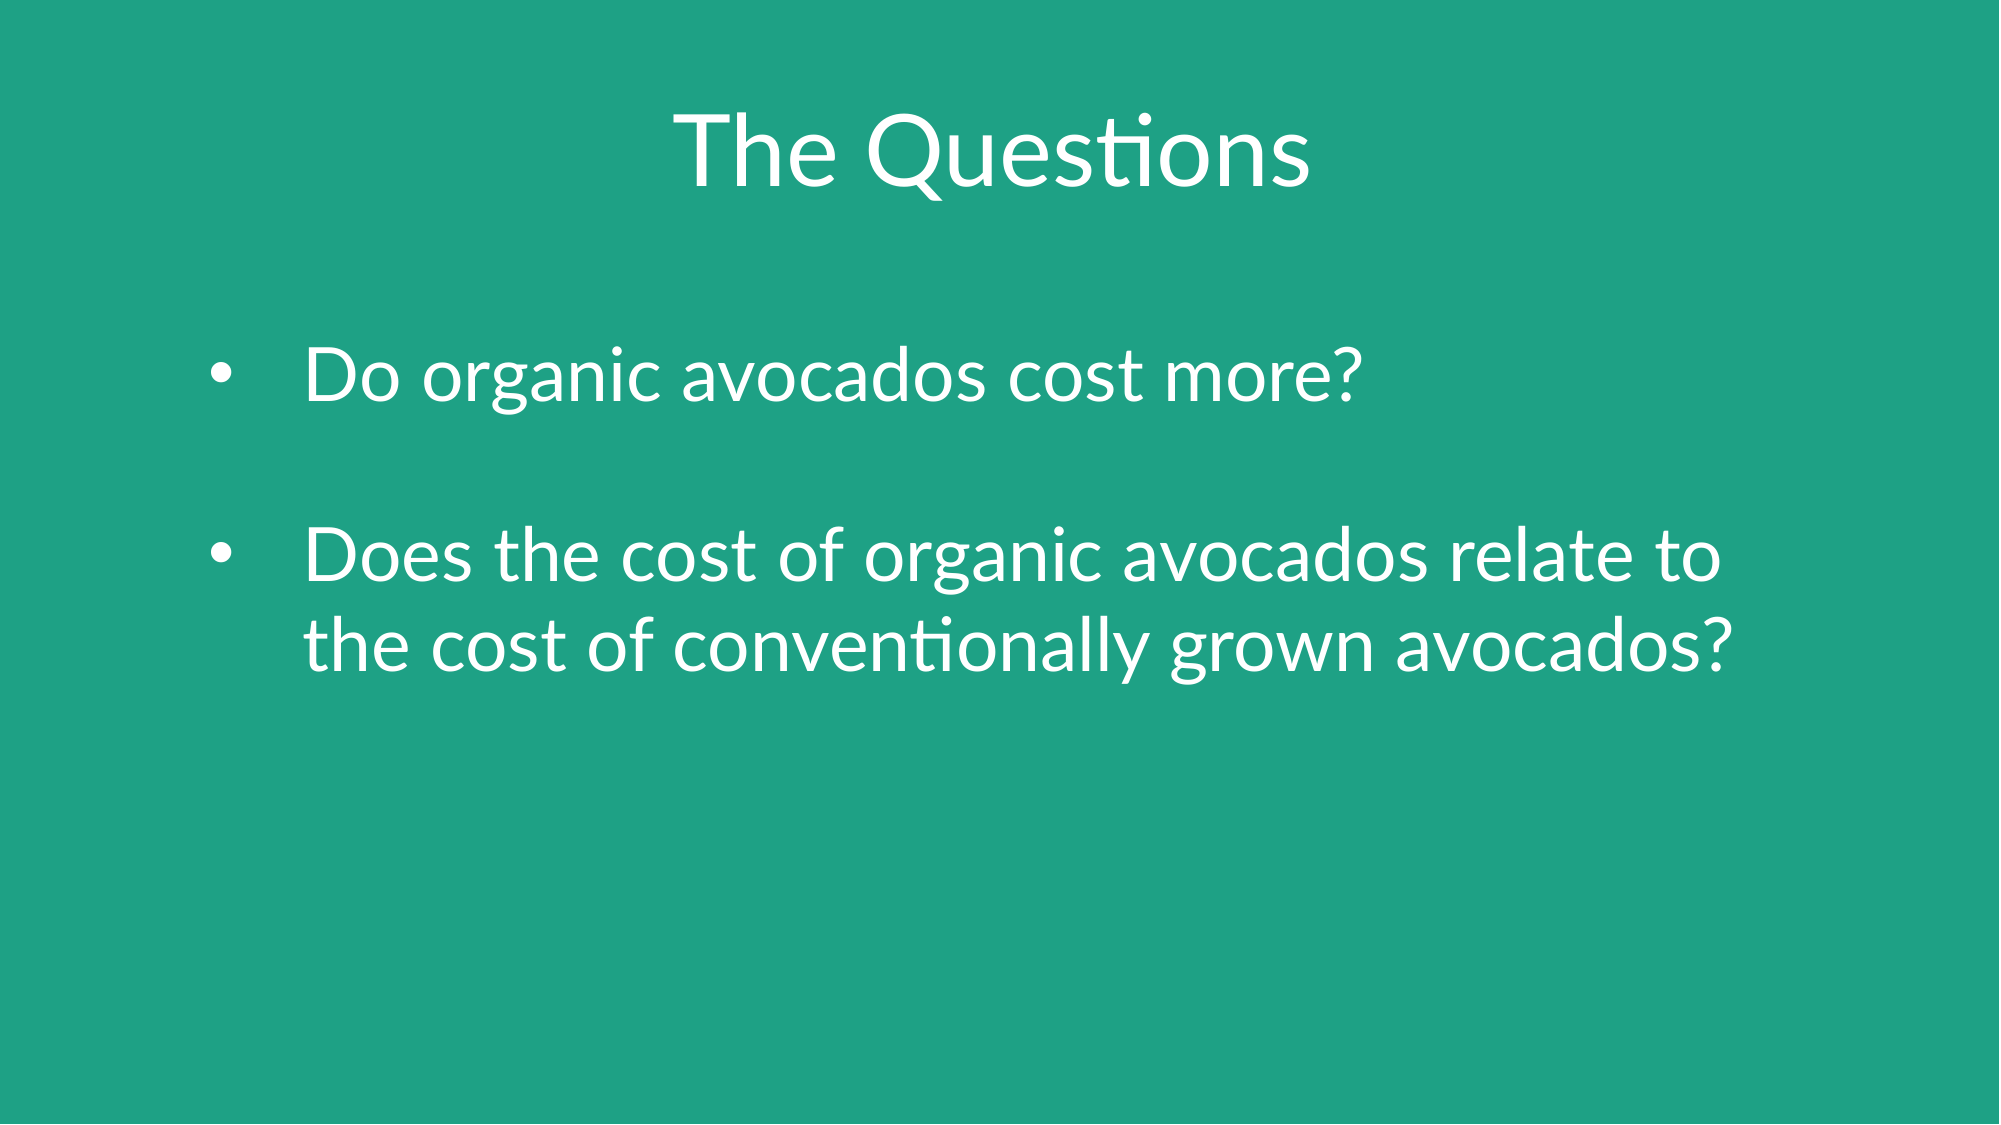

The Questions

Do organic avocados cost more?
Does the cost of organic avocados relate to the cost of conventionally grown avocados?